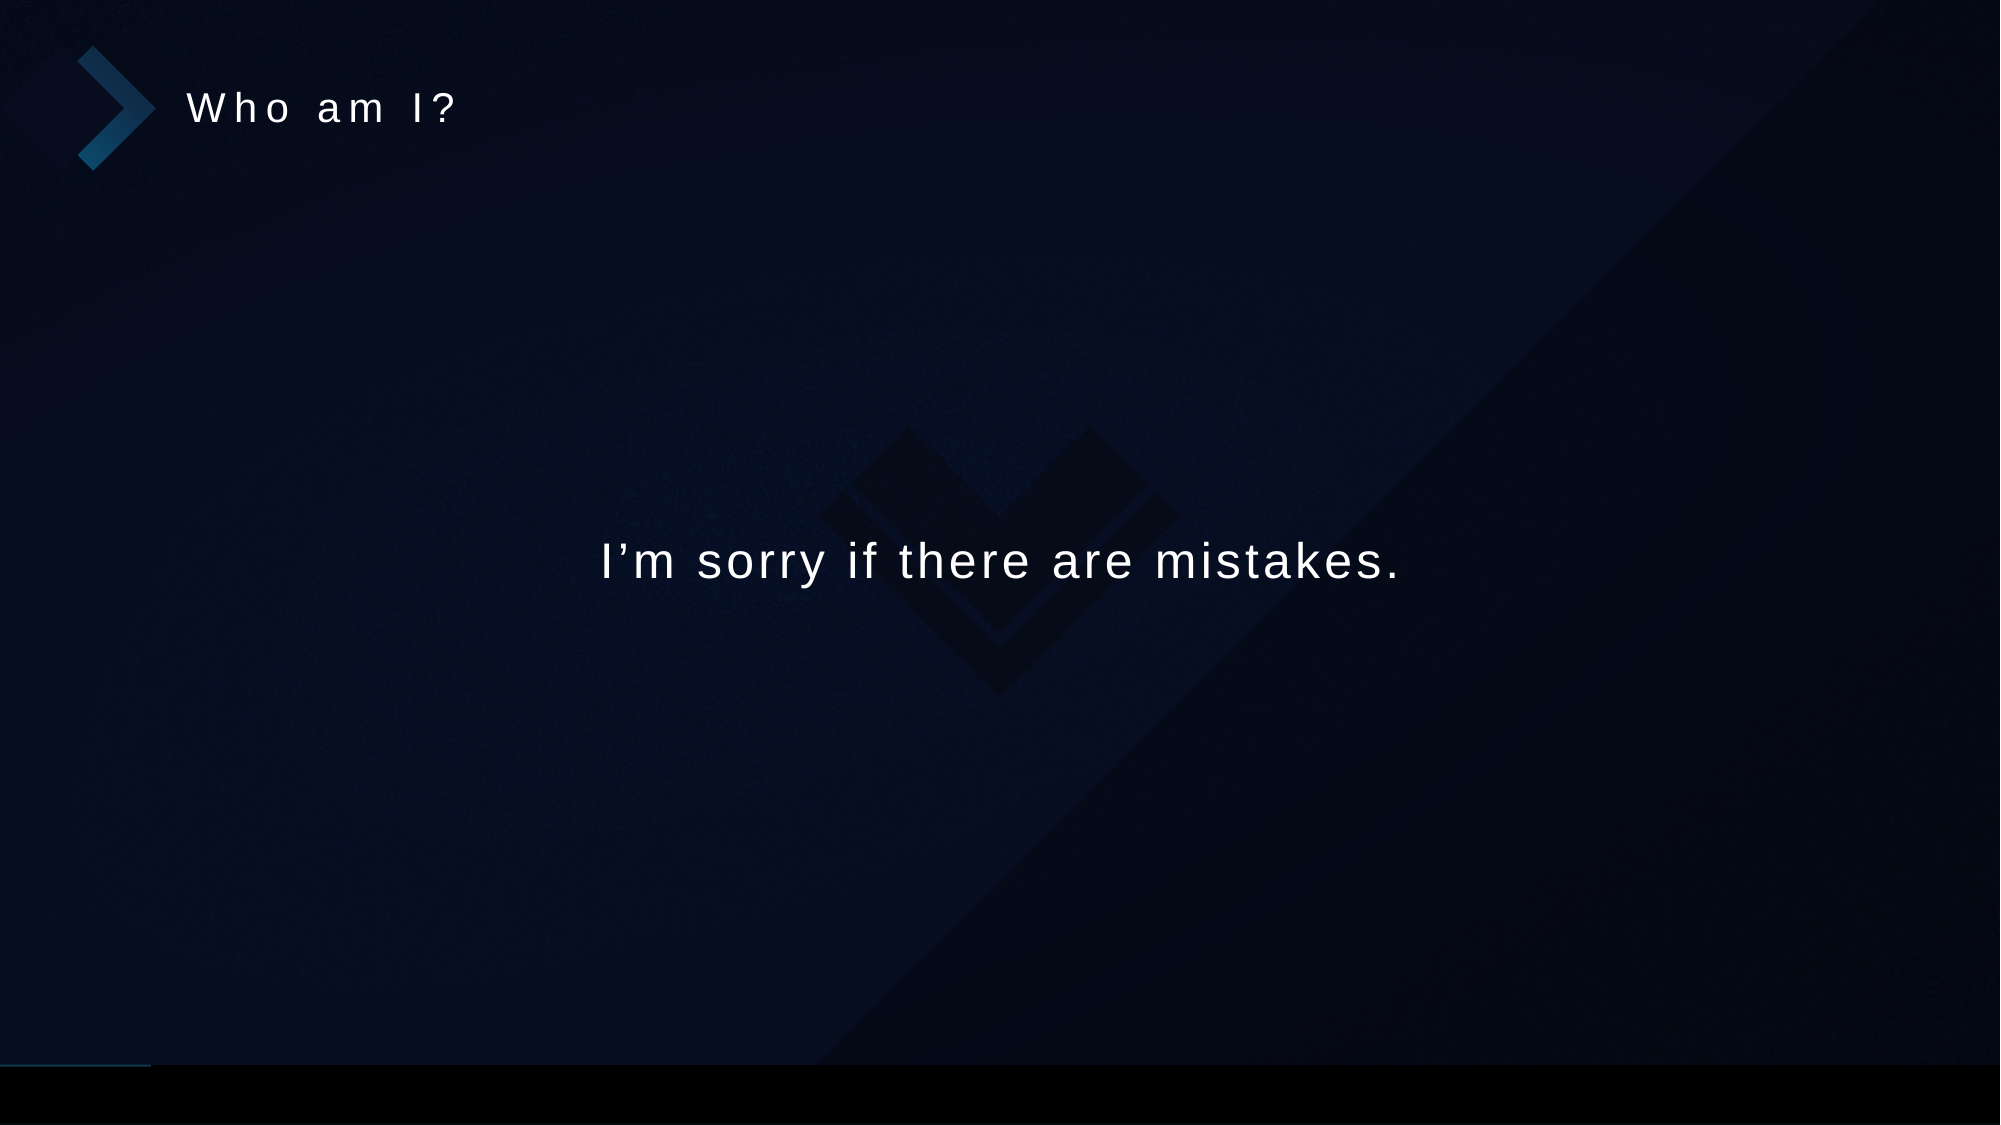

Who am I?
I’m sorry if there are mistakes.